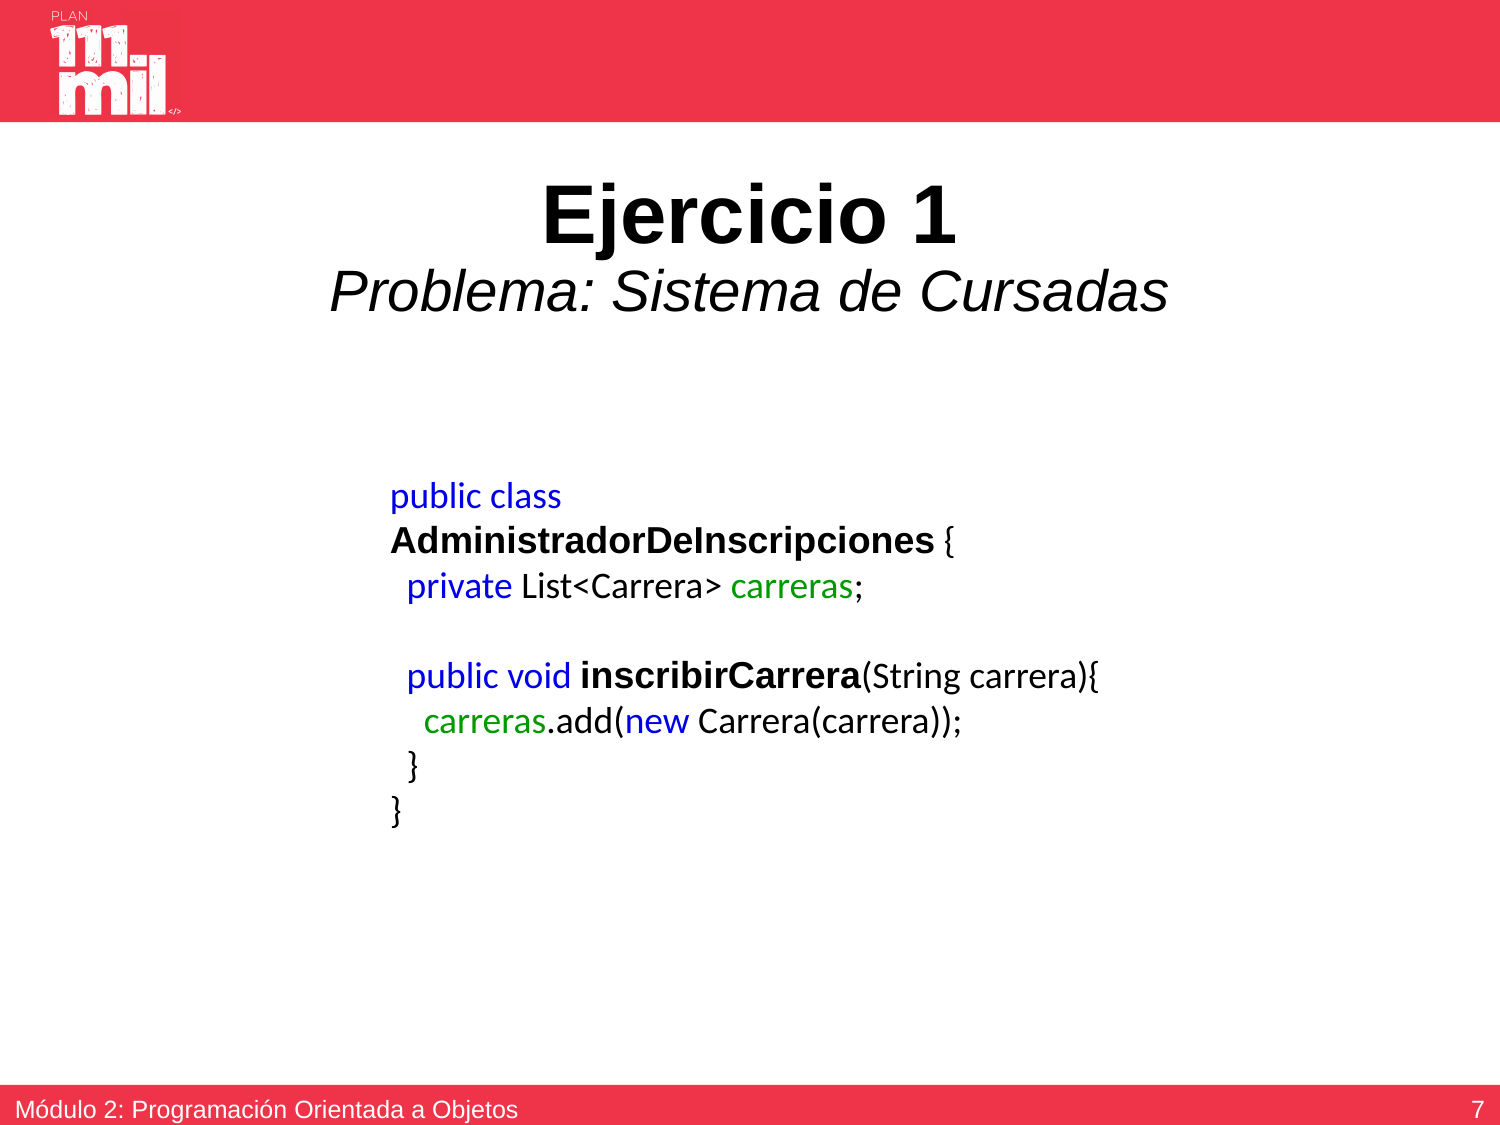

# Ejercicio 1 Problema: Sistema de Cursadas
public class AdministradorDeInscripciones {
  private List<Carrera> carreras;

  public void inscribirCarrera(String carrera){
    carreras.add(new Carrera(carrera));
  }
}
7
Módulo 2: Programación Orientada a Objetos